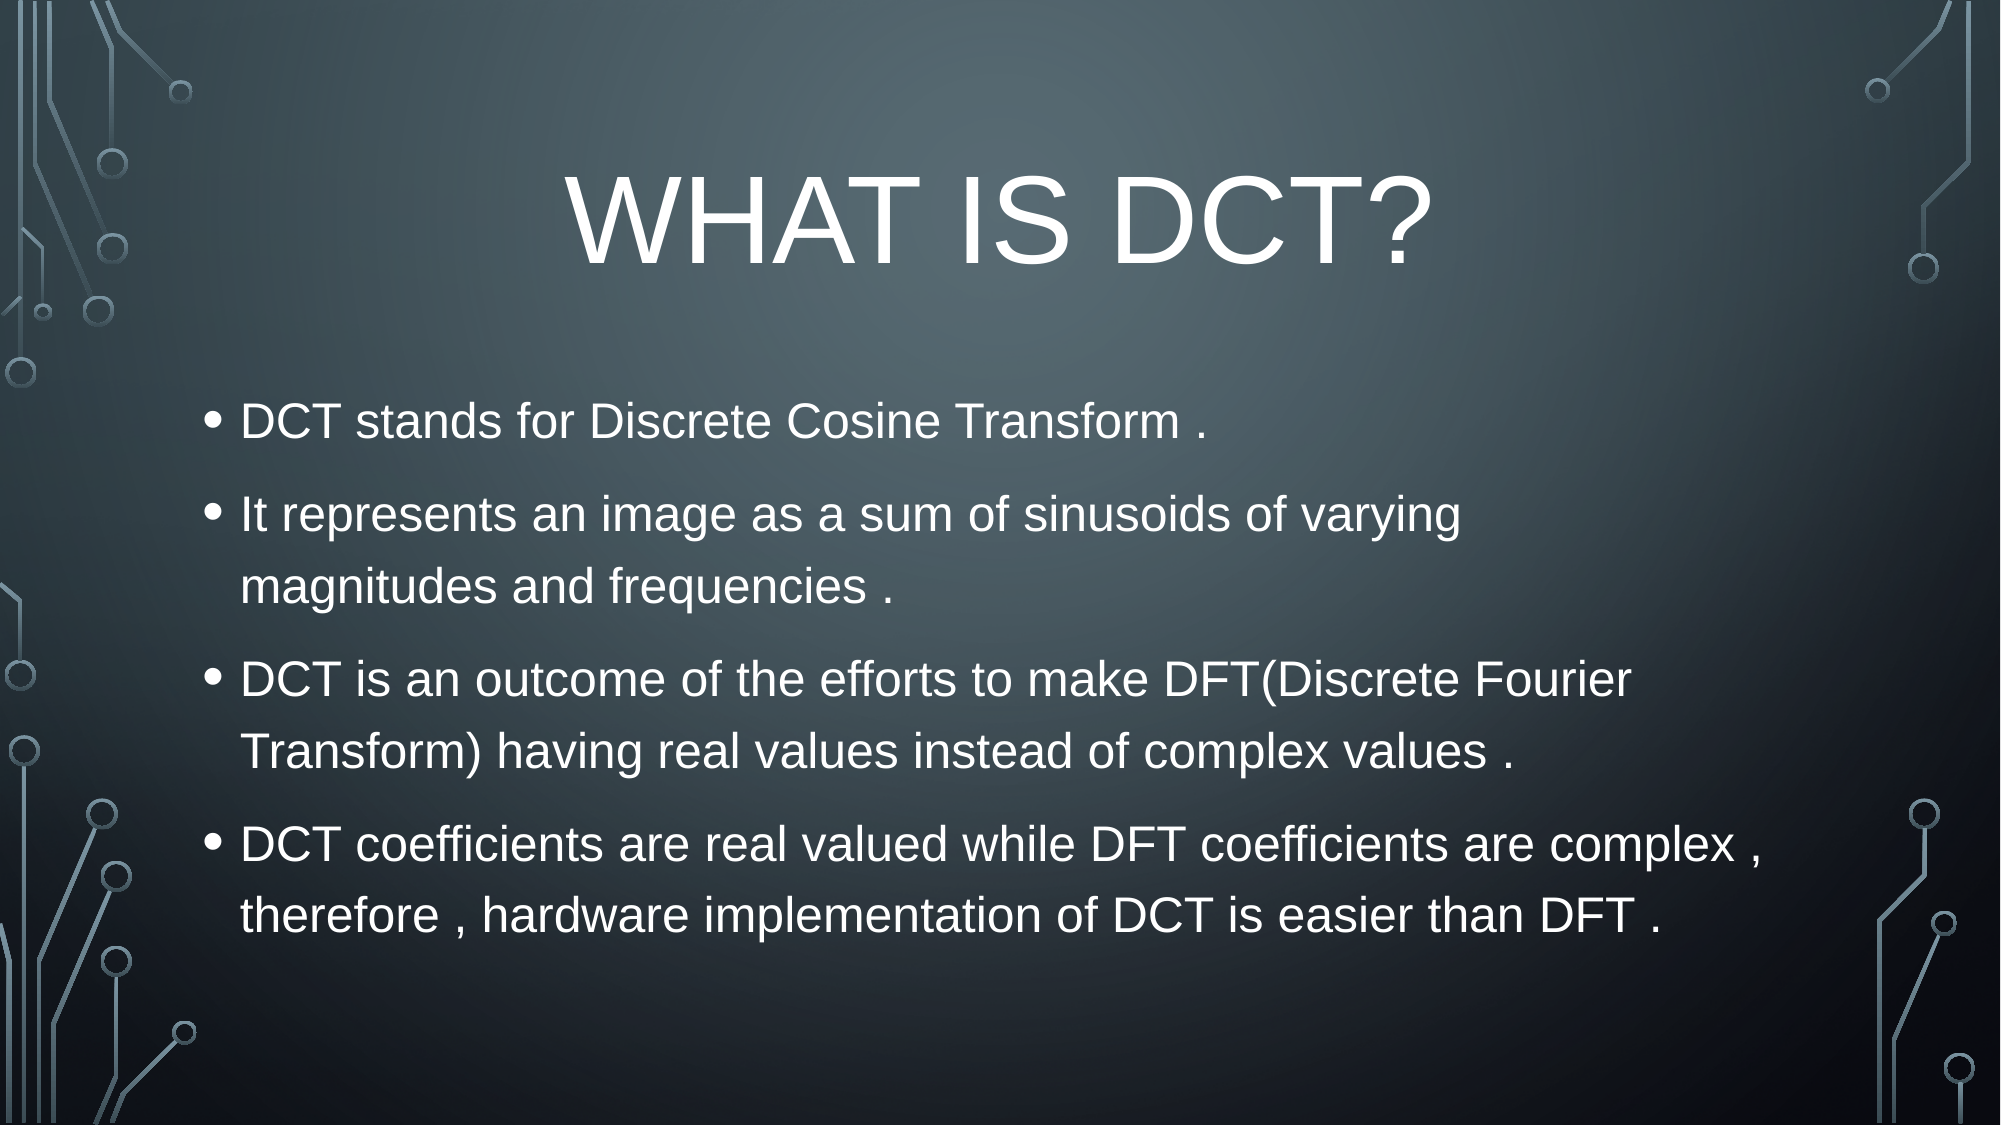

# What is DCT?
DCT stands for Discrete Cosine Transform .
It represents an image as a sum of sinusoids of varying magnitudes and frequencies .
DCT is an outcome of the efforts to make DFT(Discrete Fourier Transform) having real values instead of complex values .
DCT coefficients are real valued while DFT coefficients are complex , therefore , hardware implementation of DCT is easier than DFT .